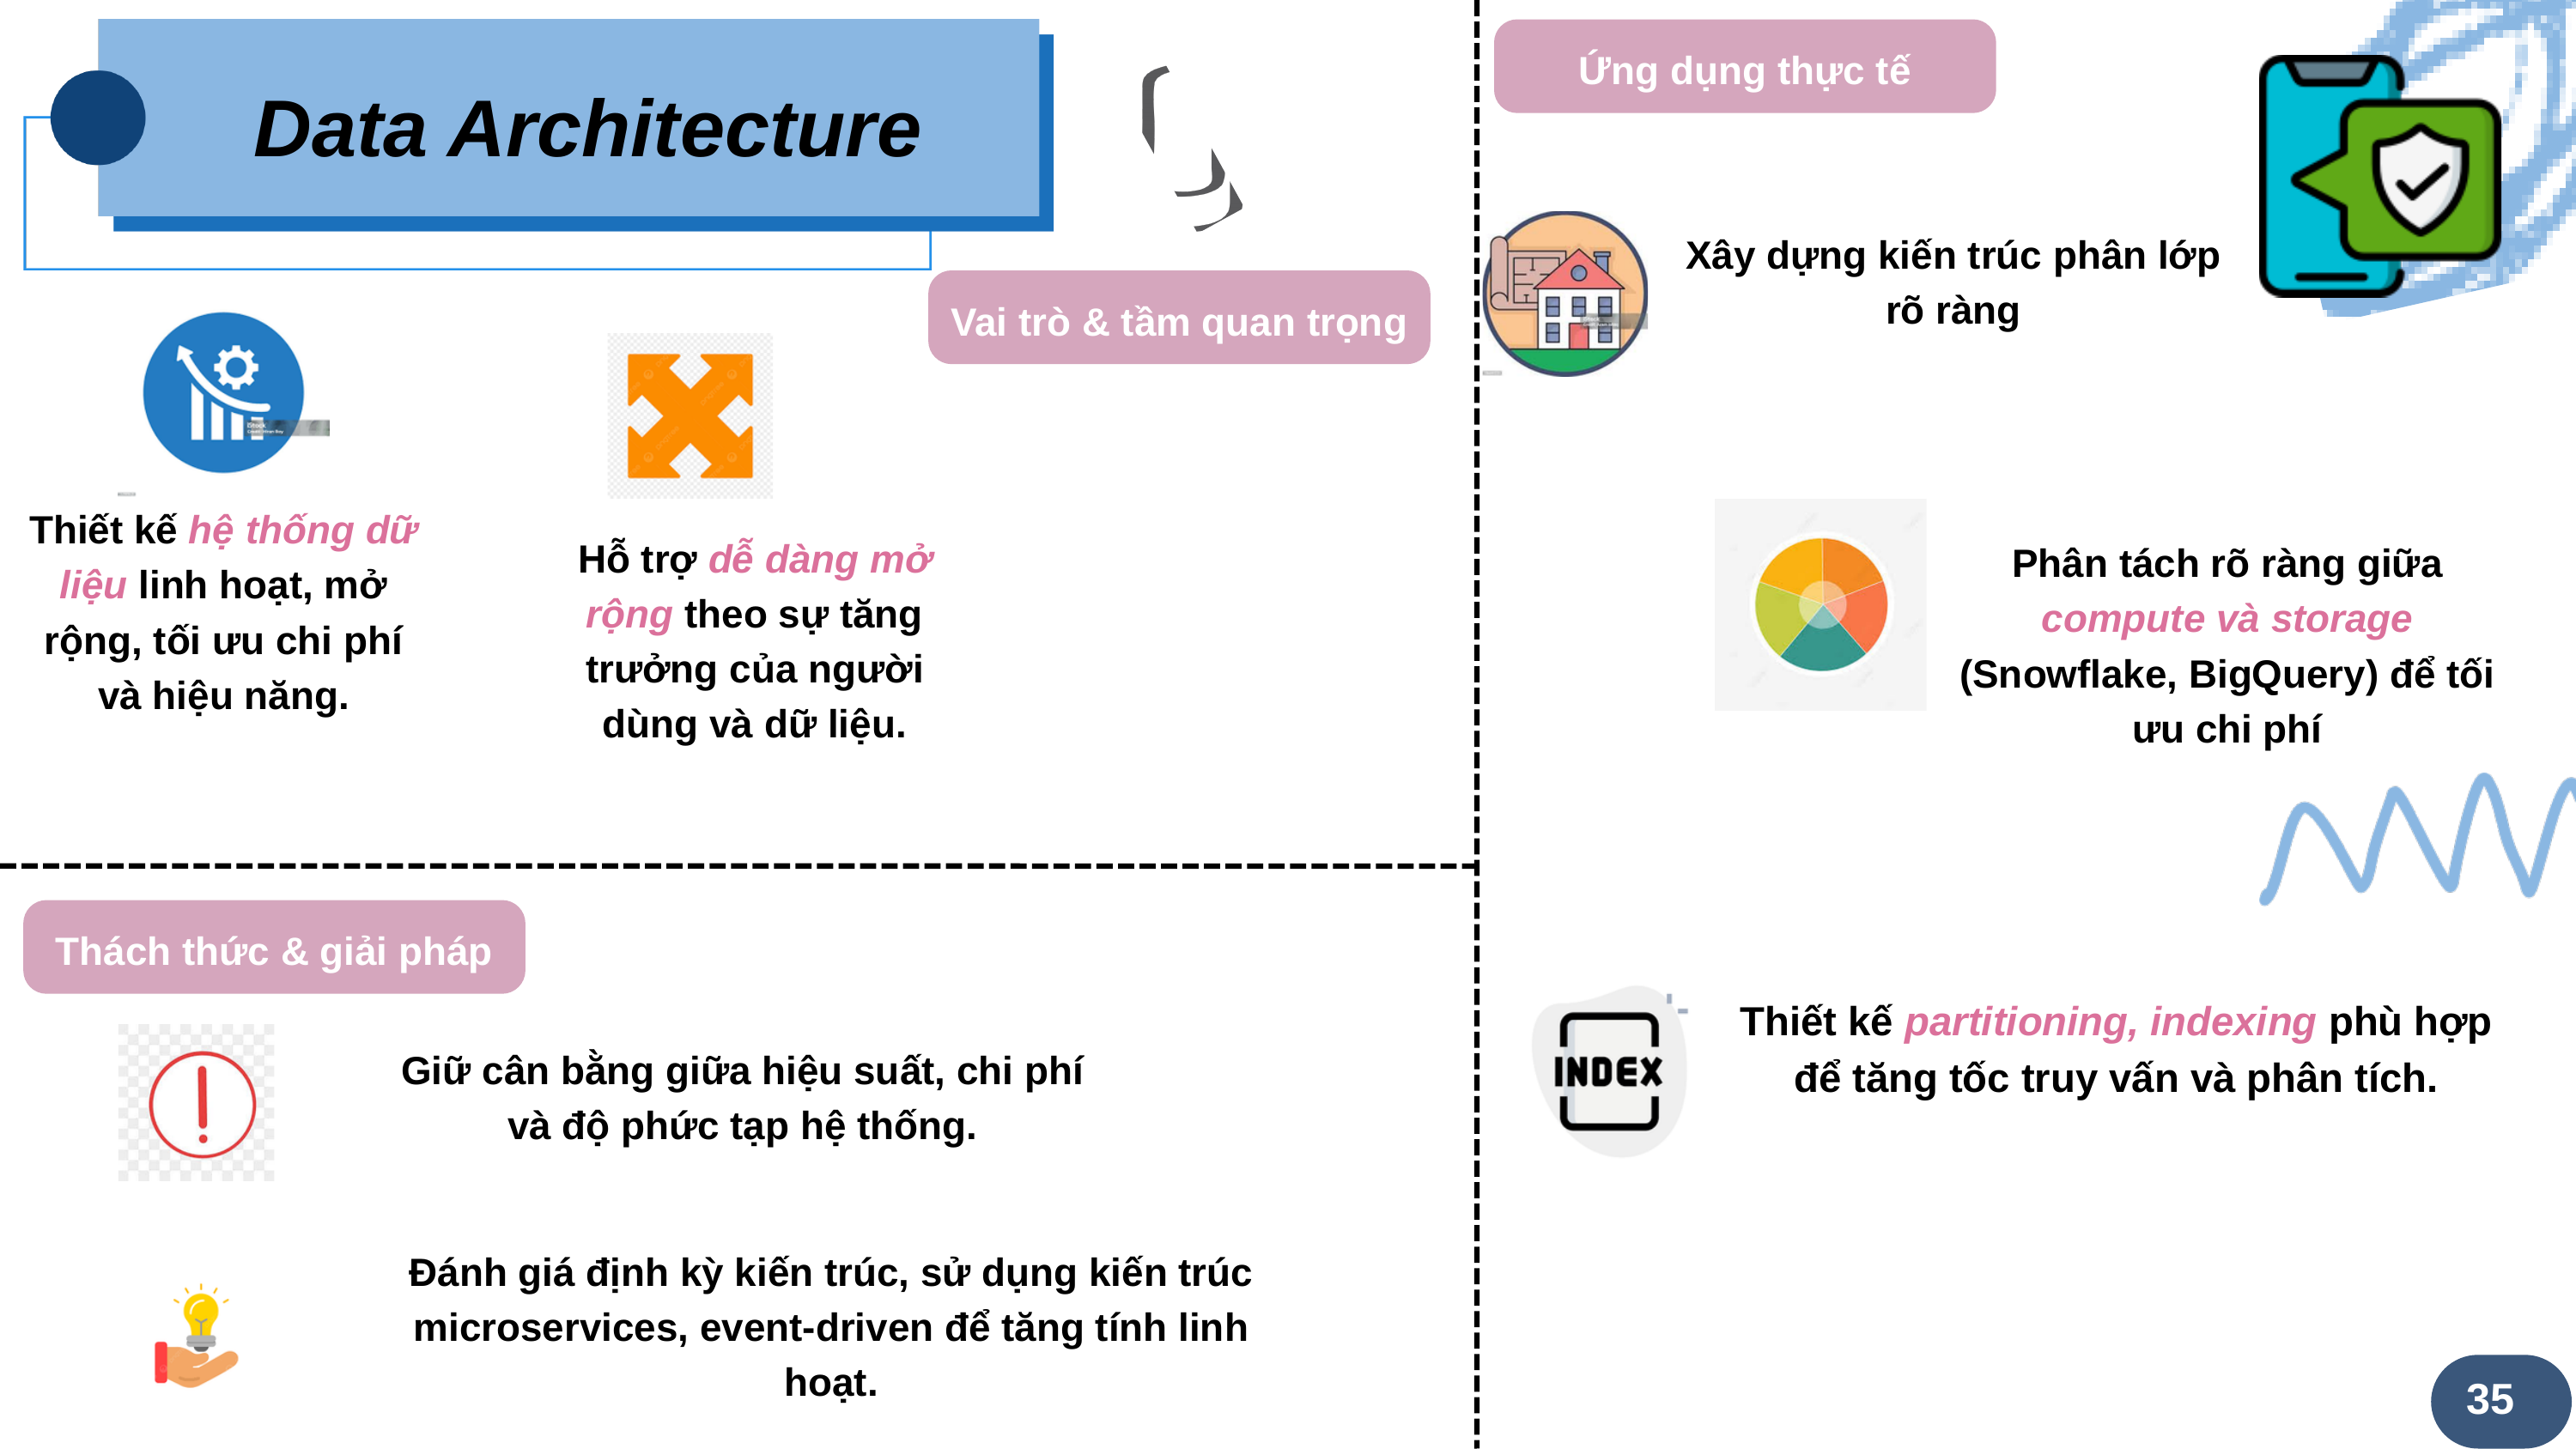

Data Architecture

Ứng dụng thực tế

Xây dựng kiến trúc phân lớp rõ ràng

Vai trò & tầm quan trọng

Thiết kế hệ thống dữ liệu linh hoạt, mở rộng, tối ưu chi phí và hiệu năng.

Hỗ trợ dễ dàng mở rộng theo sự tăng trưởng của người dùng và dữ liệu.

Phân tách rõ ràng giữa compute và storage (Snowflake, BigQuery) để tối ưu chi phí

Thách thức & giải pháp

Thiết kế partitioning, indexing phù hợp để tăng tốc truy vấn và phân tích.

Giữ cân bằng giữa hiệu suất, chi phí và độ phức tạp hệ thống.
Đánh giá định kỳ kiến trúc, sử dụng kiến trúc microservices, event-driven để tăng tính linh hoạt.

35